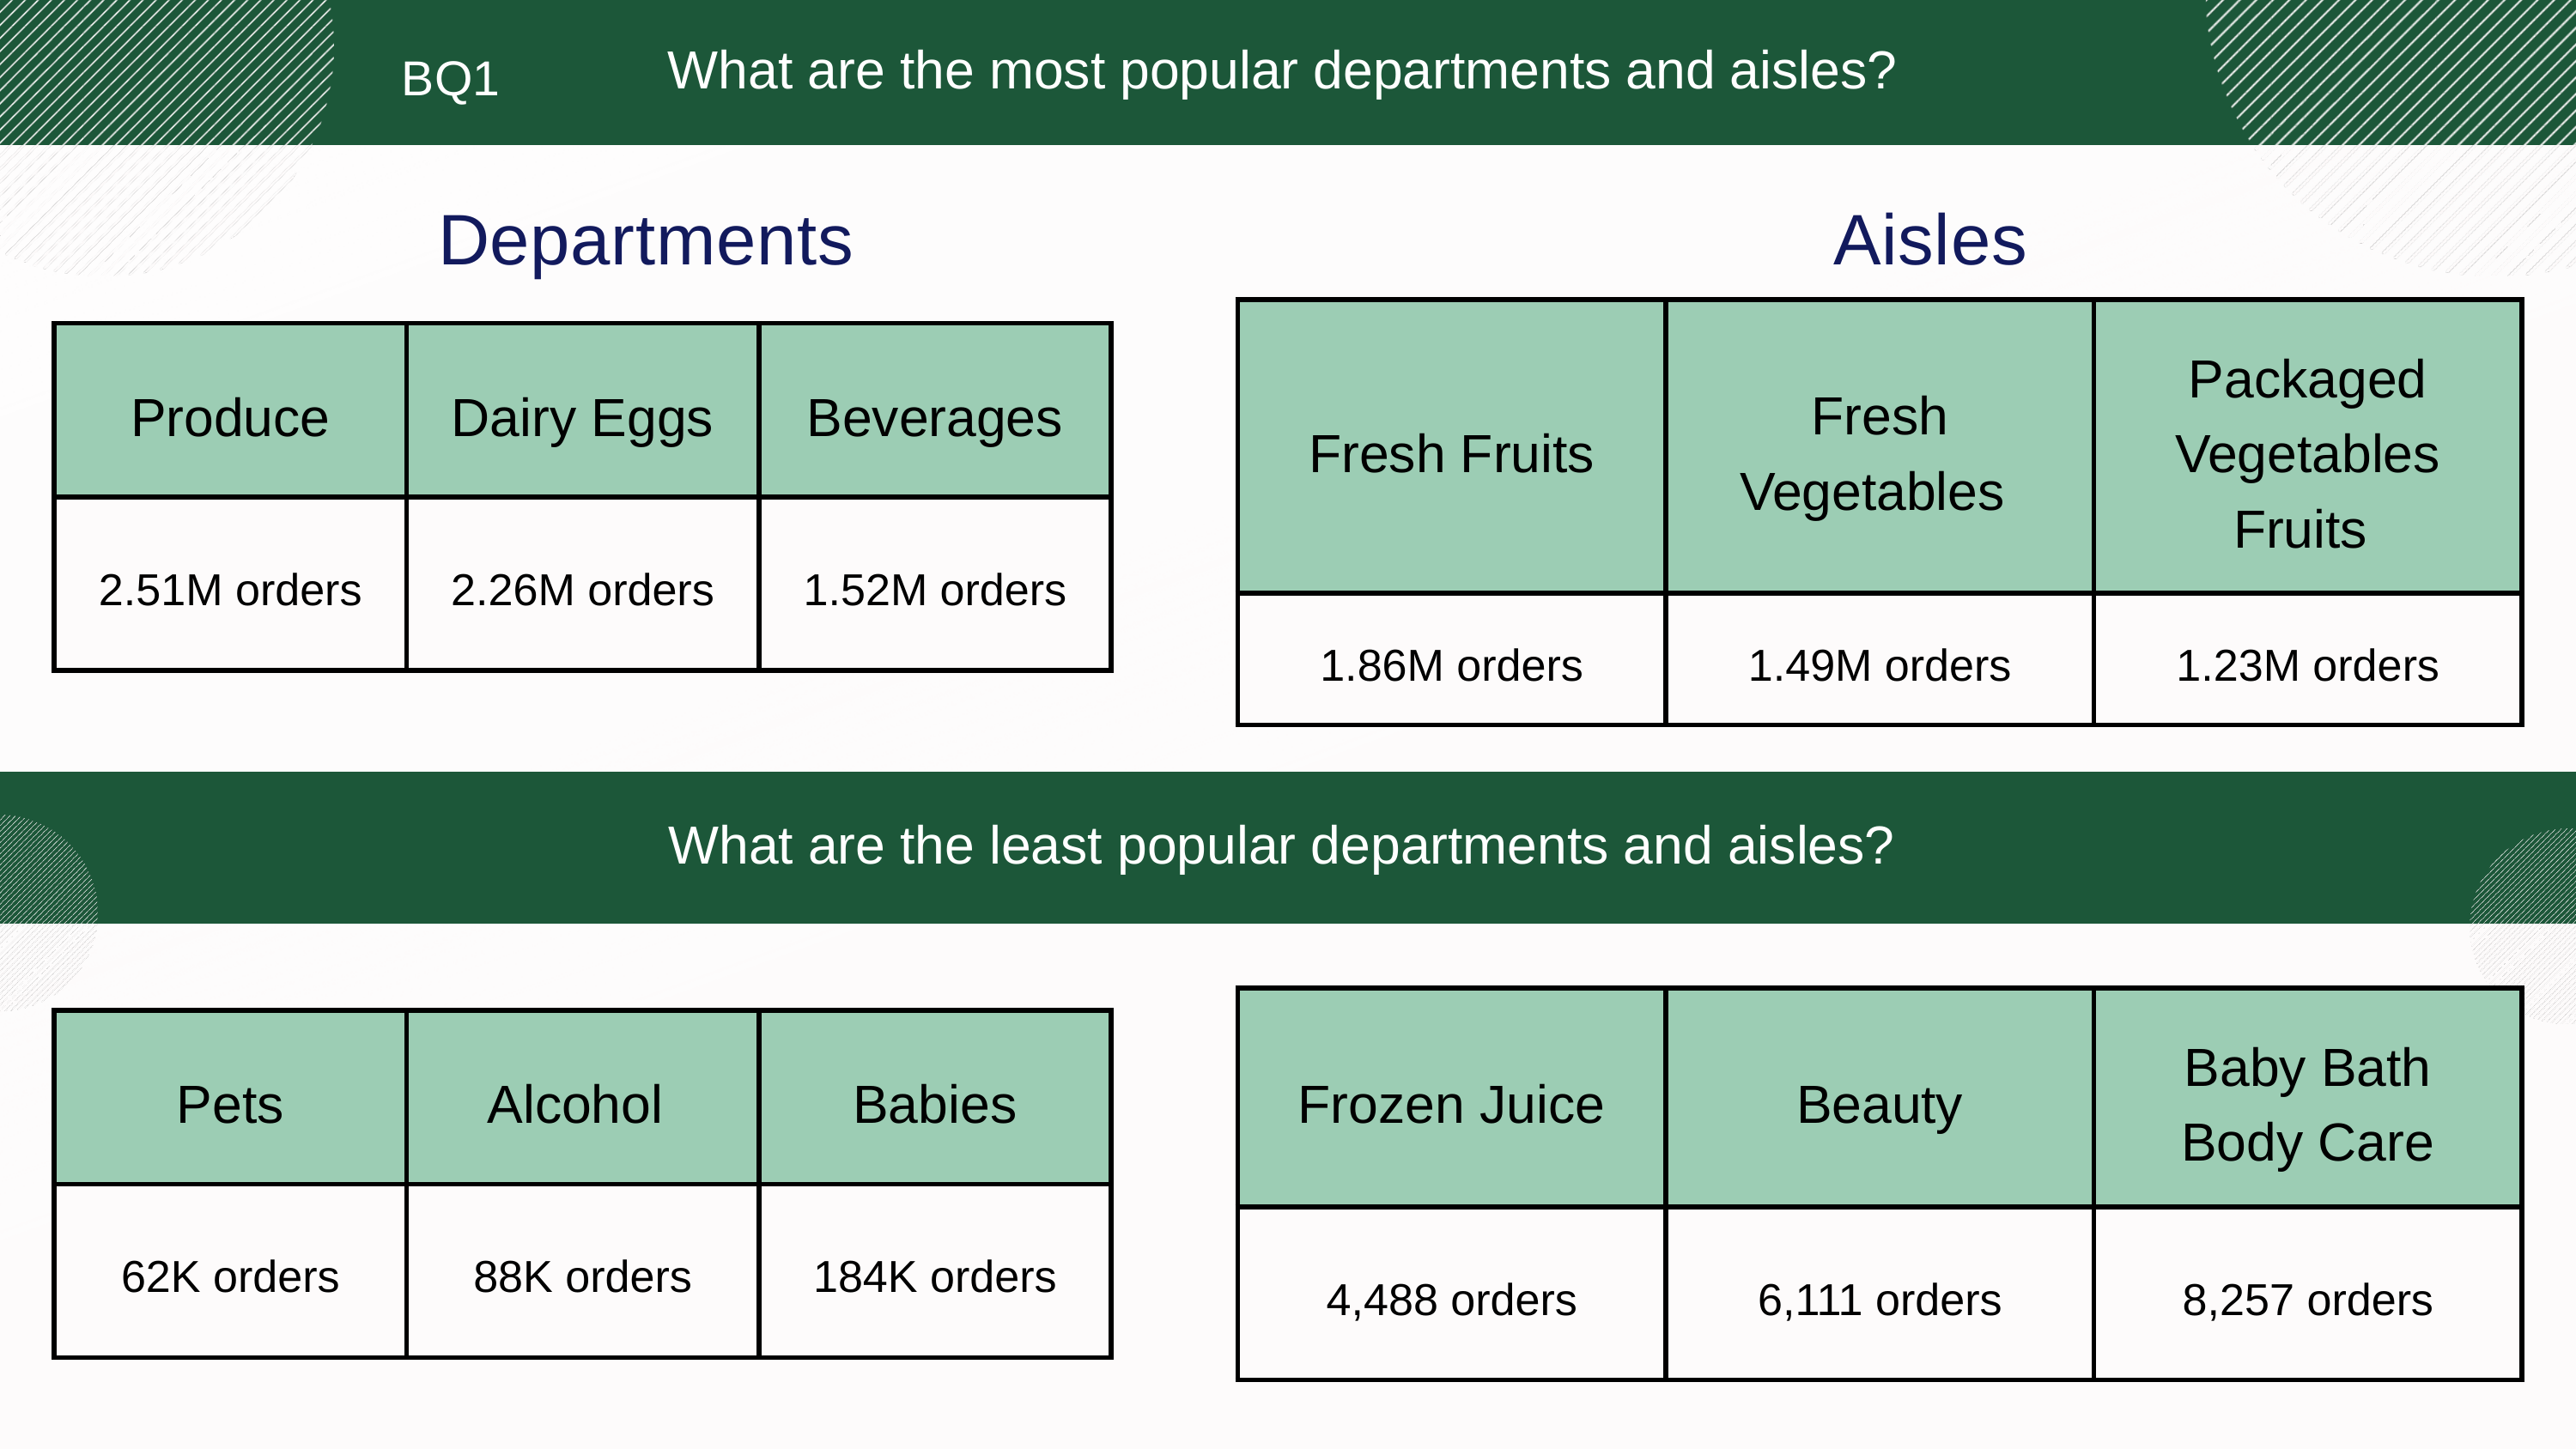

What are the most popular departments and aisles?

BQ1
Departments
Aisles
| Fresh Fruits | Fresh Vegetables | Packaged Vegetables Fruits |
| --- | --- | --- |
| 1.86M orders | 1.49M orders | 1.23M orders |
| Produce | Dairy Eggs | Beverages |
| --- | --- | --- |
| 2.51M orders | 2.26M orders | 1.52M orders |

What are the least popular departments and aisles?

| Frozen Juice | Beauty | Baby Bath Body Care |
| --- | --- | --- |
| 4,488 orders | 6,111 orders | 8,257 orders |
| Pets | Alcohol | Babies |
| --- | --- | --- |
| 62K orders | 88K orders | 184K orders |